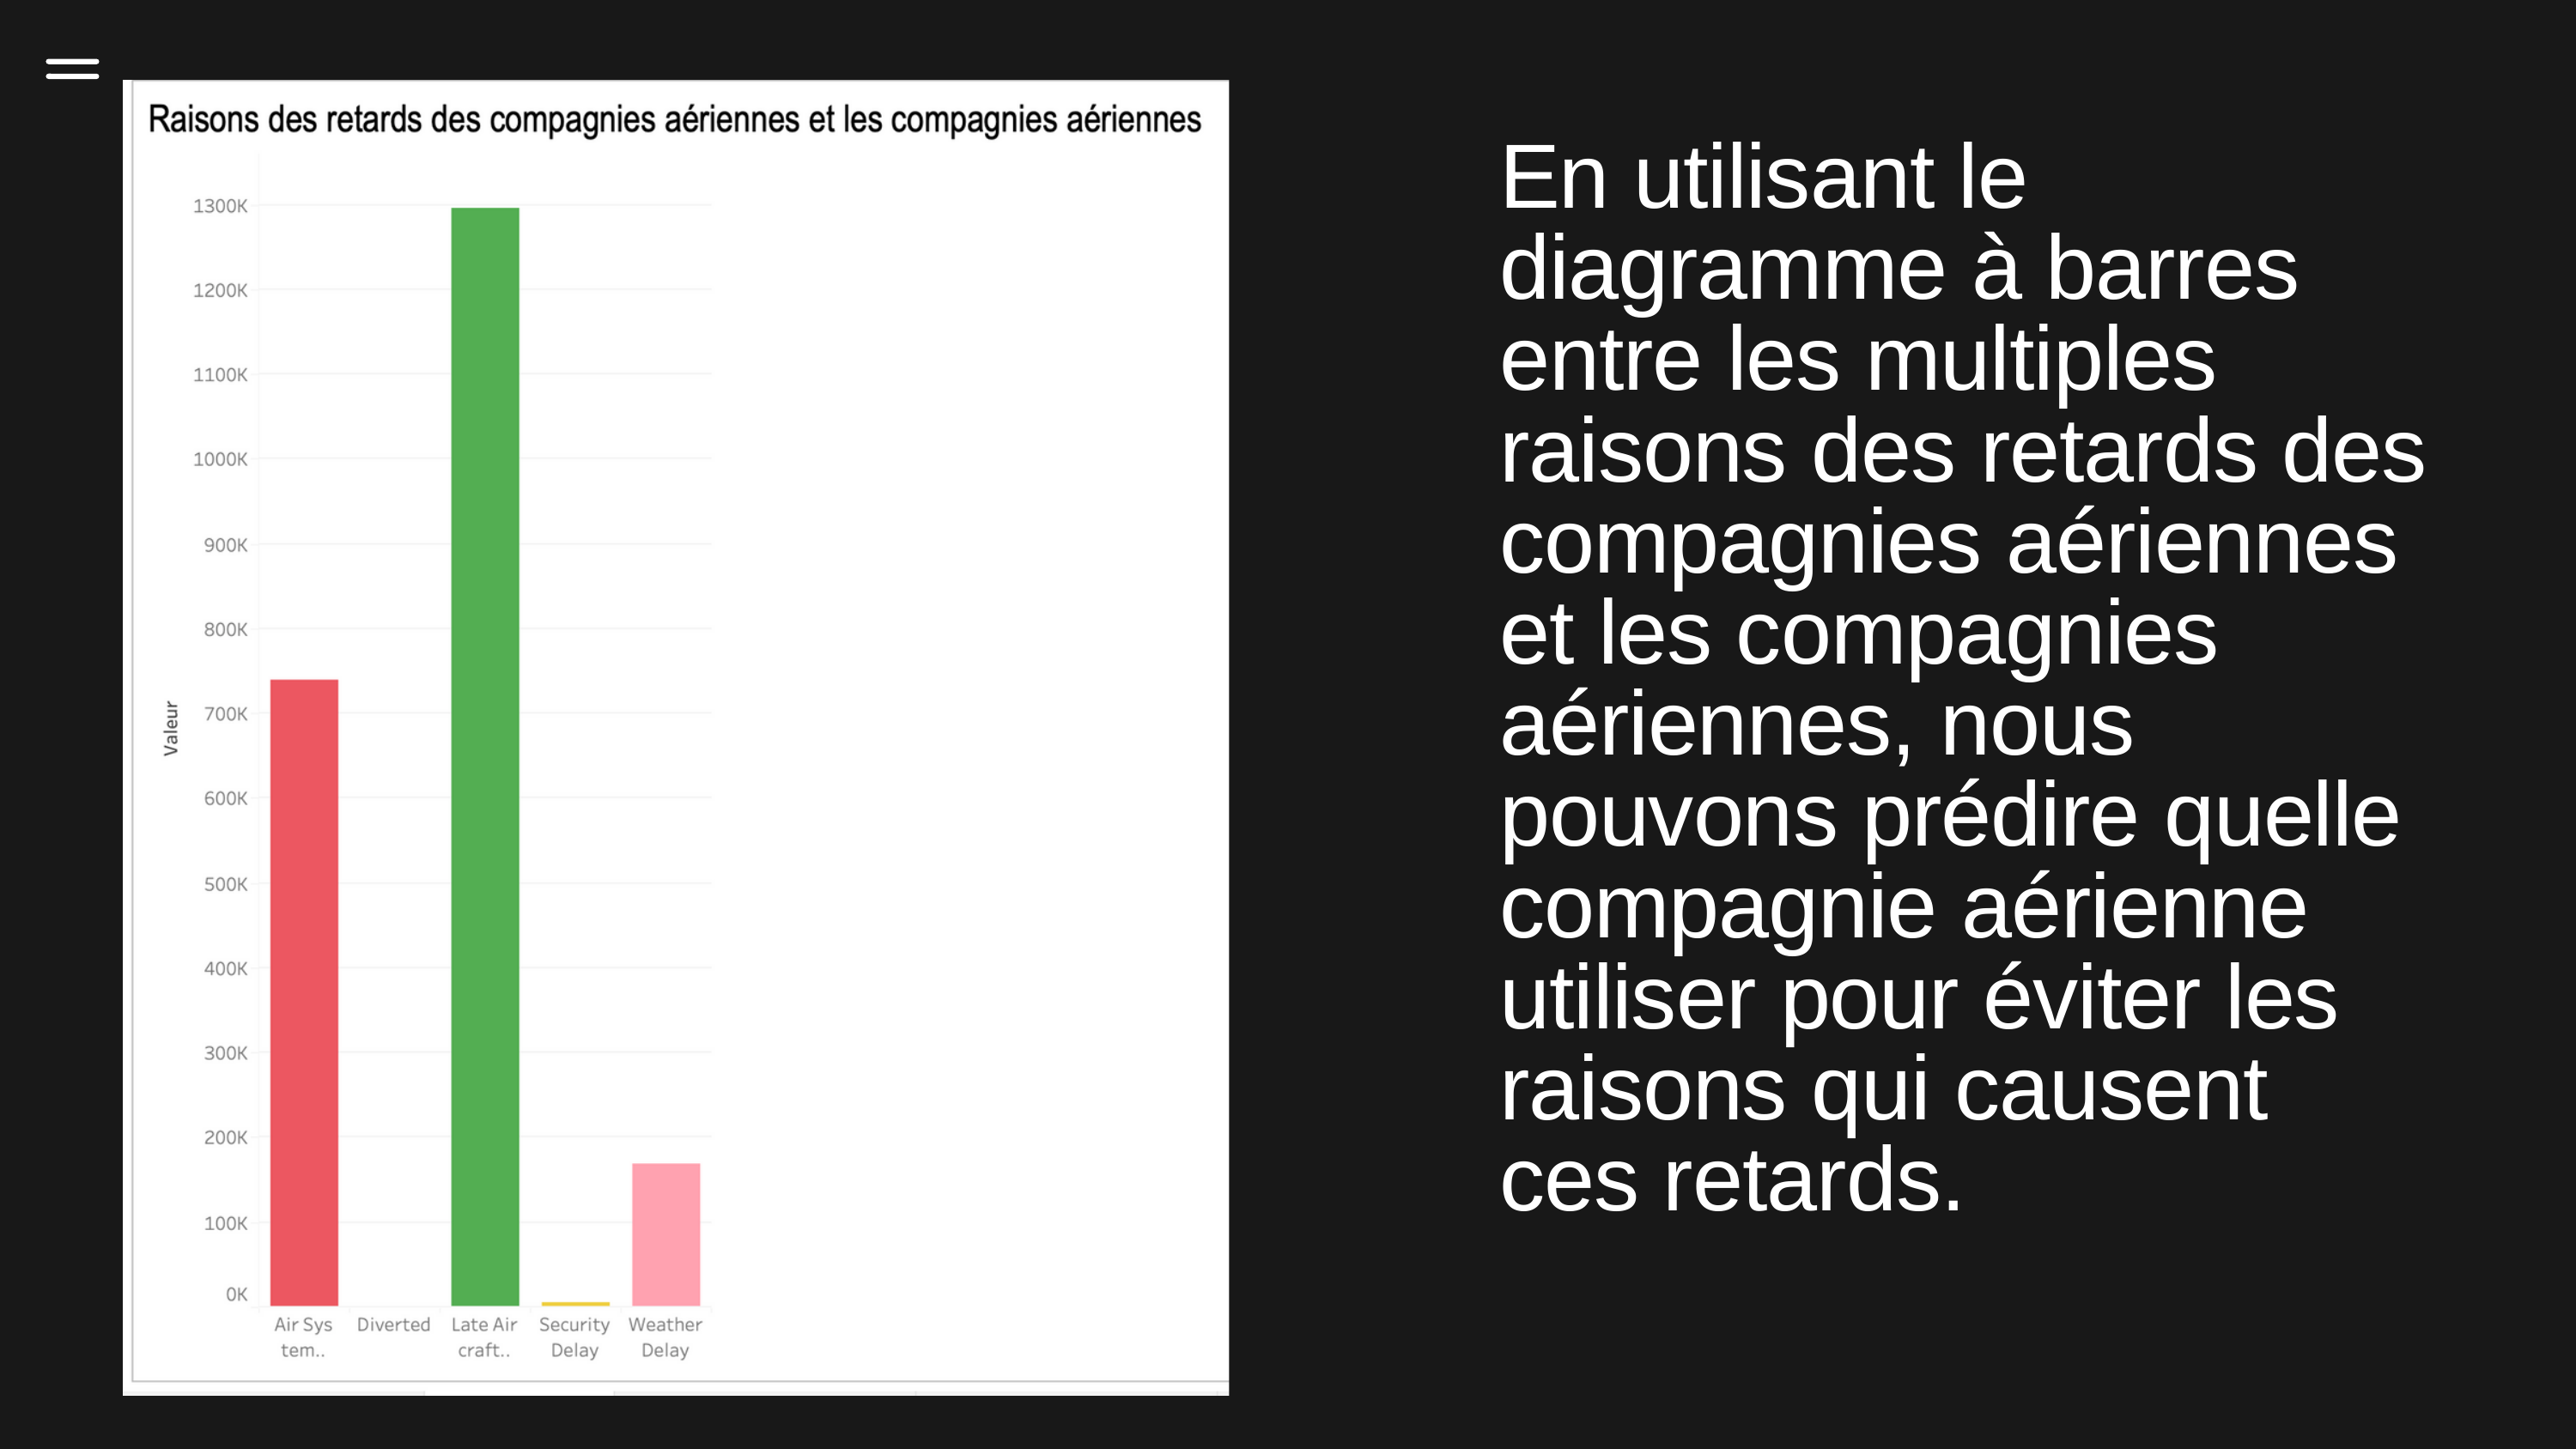

En utilisant le diagramme à barres entre les multiples raisons des retards des compagnies aériennes et les compagnies aériennes, nous pouvons prédire quelle compagnie aérienne utiliser pour éviter les raisons qui causent ces retards.